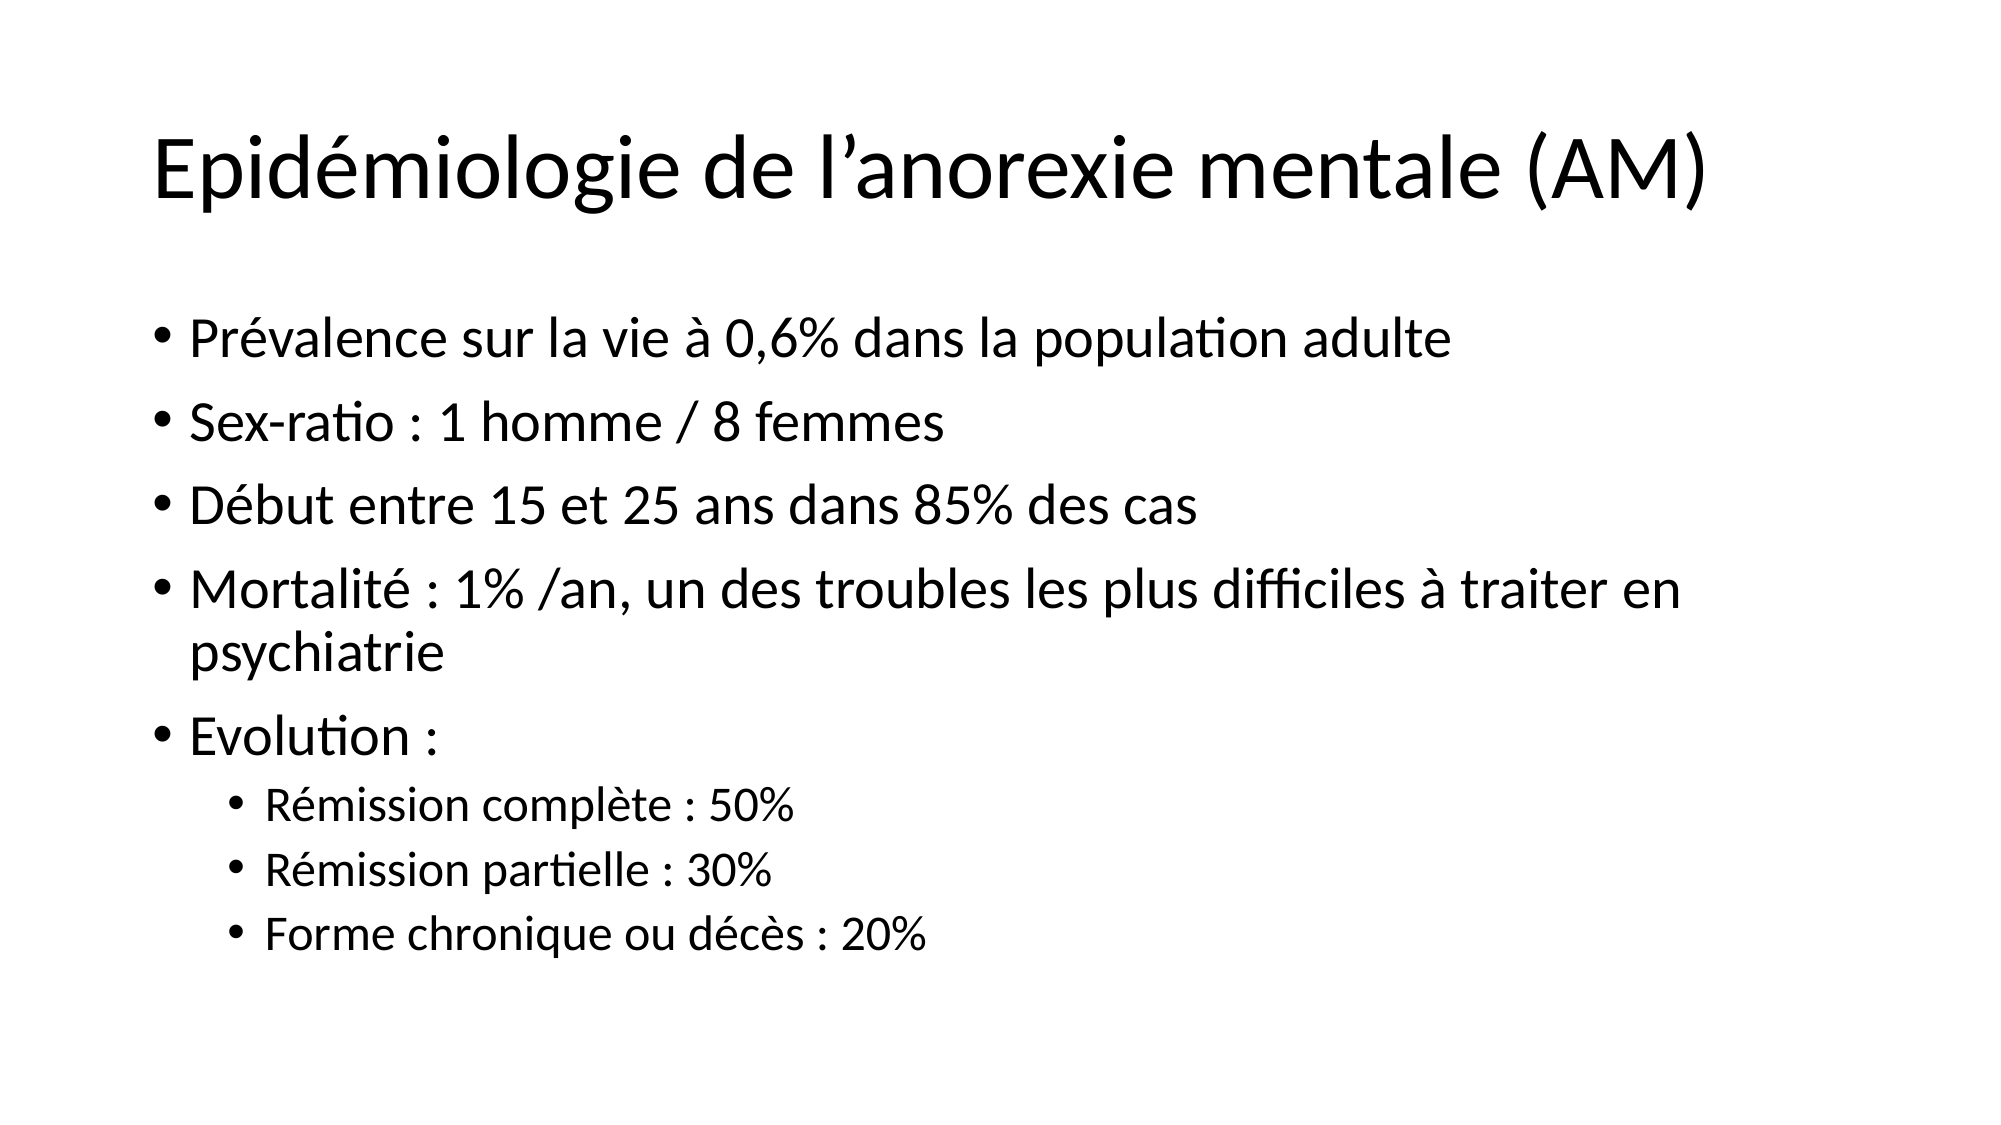

# Epidémiologie de l’anorexie mentale (AM)
Prévalence sur la vie à 0,6% dans la population adulte
Sex-ratio : 1 homme / 8 femmes
Début entre 15 et 25 ans dans 85% des cas
Mortalité : 1% /an, un des troubles les plus difficiles à traiter en psychiatrie
Evolution :
Rémission complète : 50%
Rémission partielle : 30%
Forme chronique ou décès : 20%